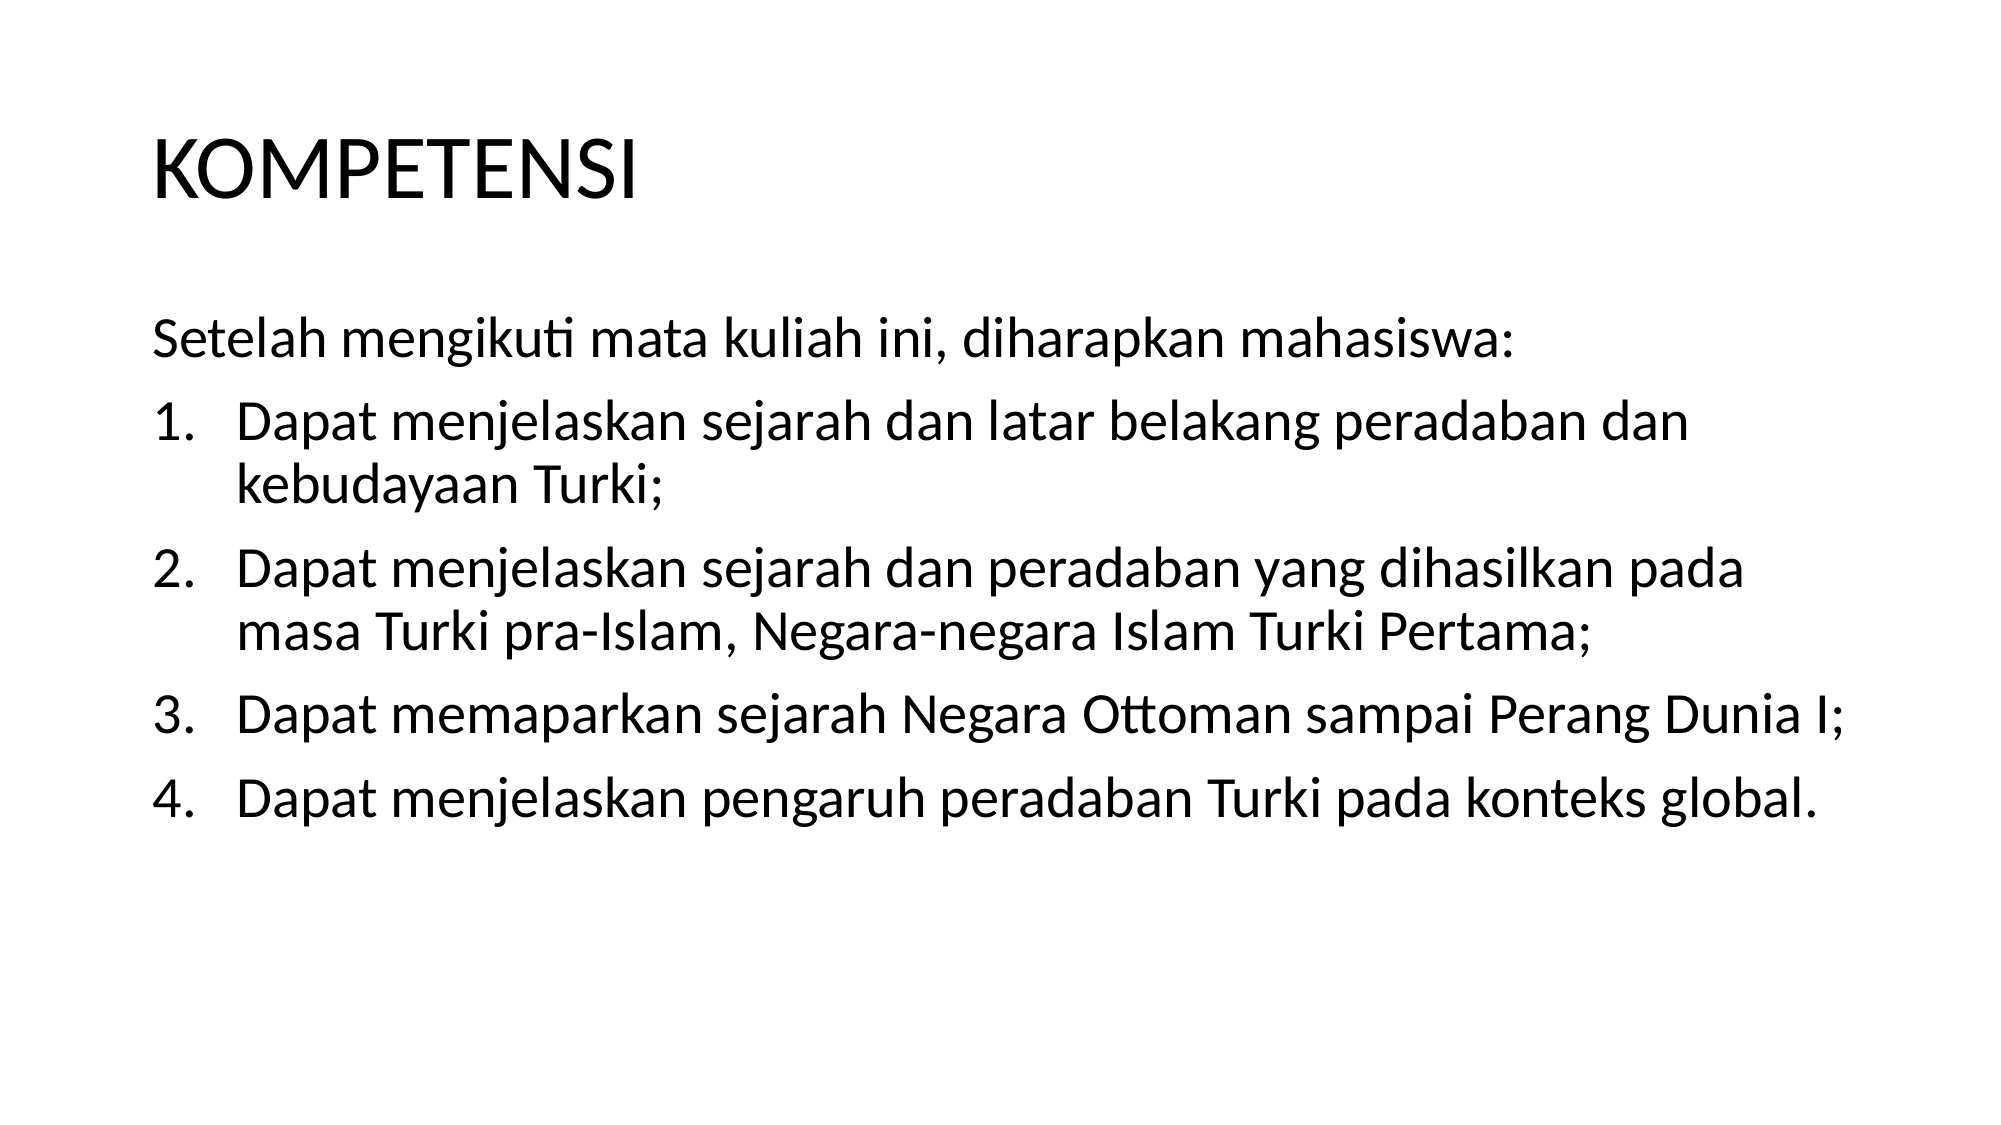

# KOMPETENSI
Setelah mengikuti mata kuliah ini, diharapkan mahasiswa:
Dapat menjelaskan sejarah dan latar belakang peradaban dan kebudayaan Turki;
Dapat menjelaskan sejarah dan peradaban yang dihasilkan pada masa Turki pra-Islam, Negara-negara Islam Turki Pertama;
Dapat memaparkan sejarah Negara Ottoman sampai Perang Dunia I;
Dapat menjelaskan pengaruh peradaban Turki pada konteks global.